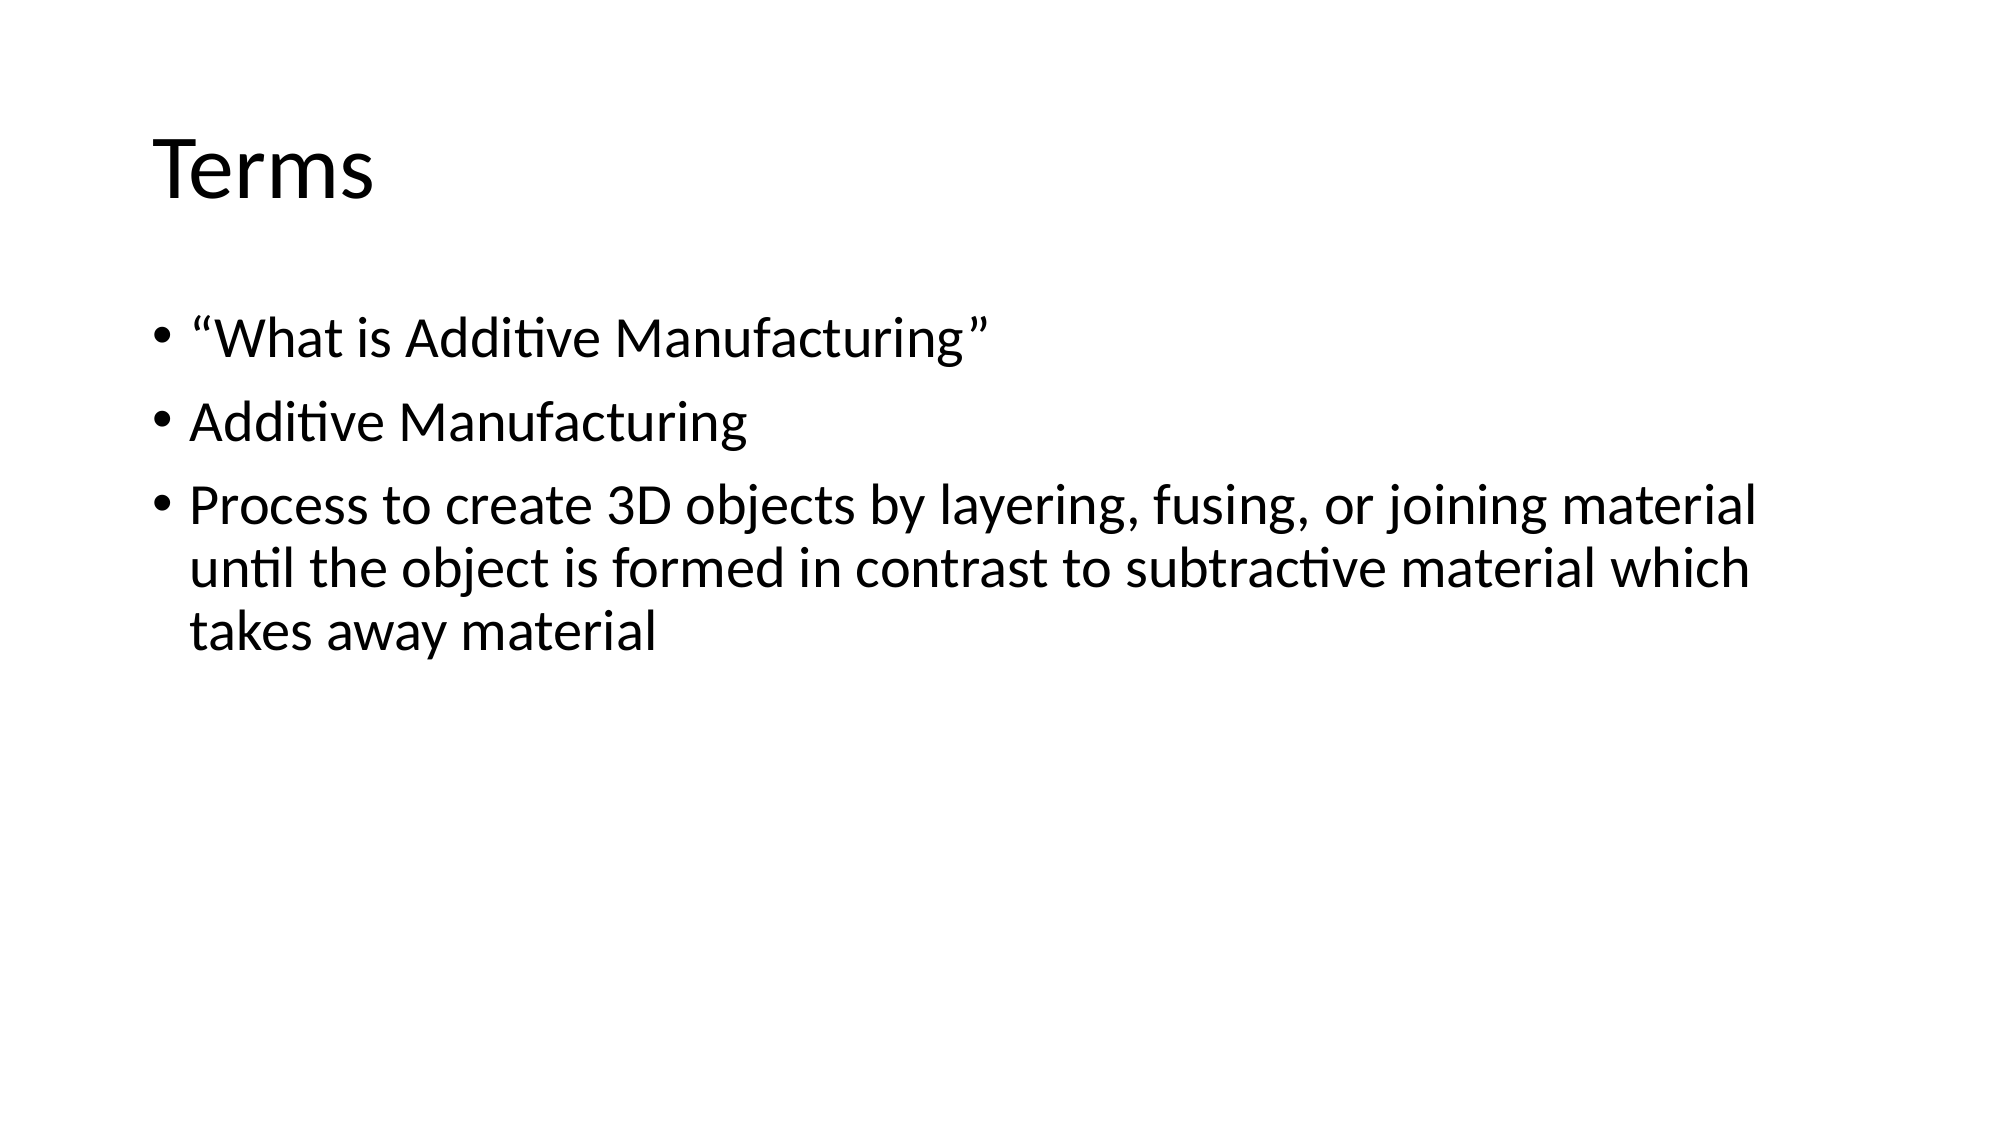

# Terms
“What is Additive Manufacturing”
Additive Manufacturing
Process to create 3D objects by layering, fusing, or joining material until the object is formed in contrast to subtractive material which takes away material